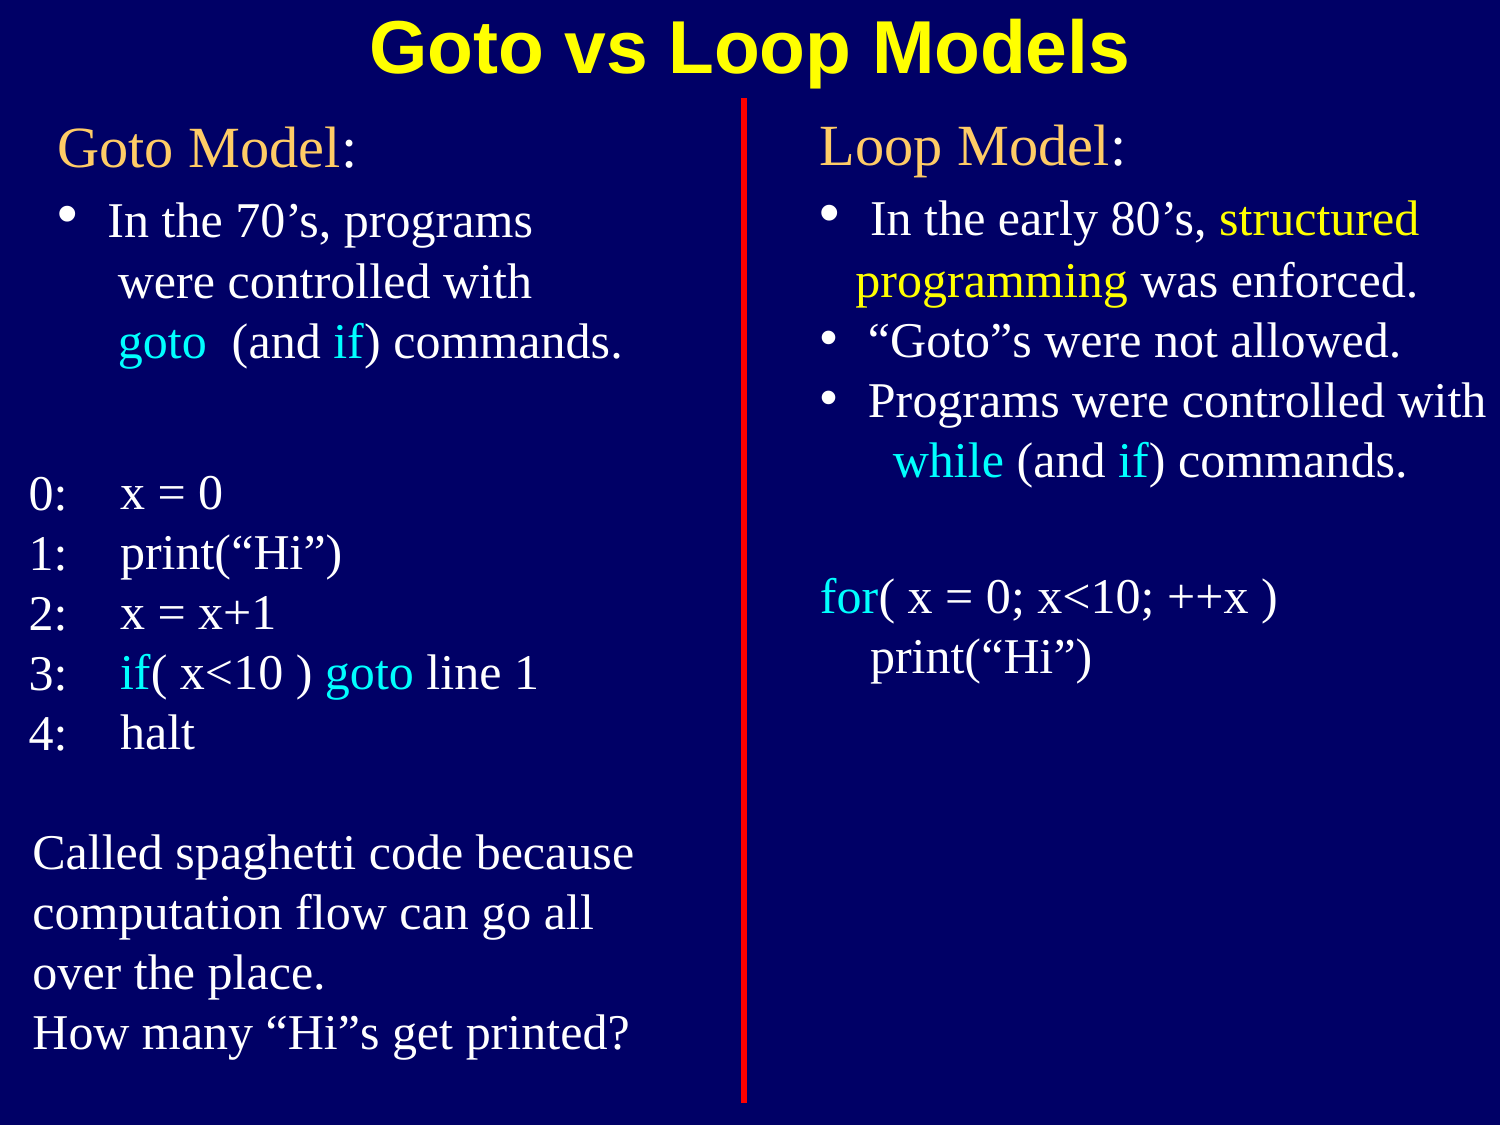

Goto vs Loop Models
Loop Model:
 In the early 80’s, structured programming was enforced.
 “Goto”s were not allowed.
 Programs were controlled with
   while (and if) commands.
Goto Model:
 In the 70’s, programs
  were controlled with
  goto  (and if) commands.

x = 0
print(“Hi”)
x = x+1
if( x<10 ) goto line 1
halt
0:
1:
2:
3:
4:
for( x = 0; x<10; ++x )
    print(“Hi”)
Called spaghetti code because computation flow can go all over the place.
How many “Hi”s get printed?